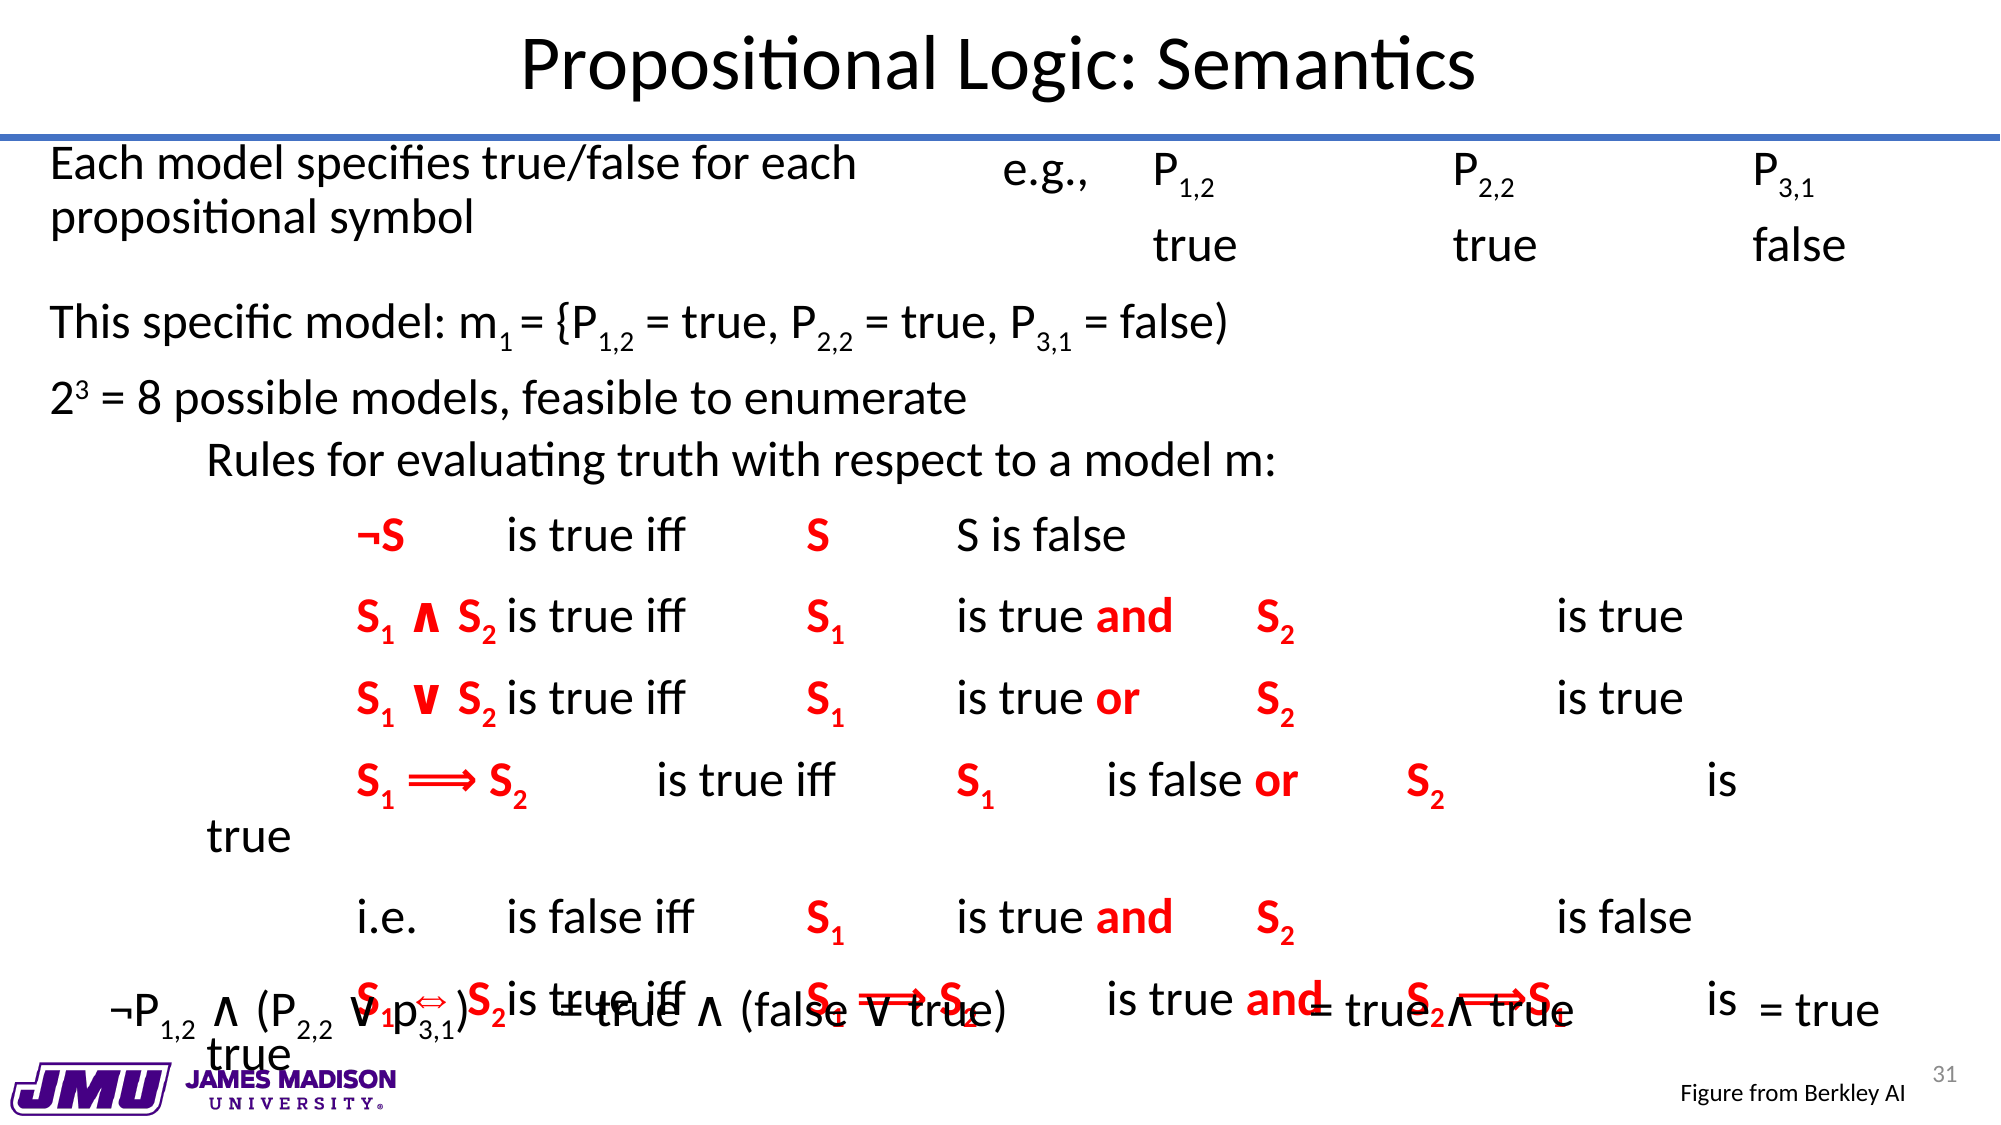

# Propositional Logic: Semantics
Each model specifies true/false for each propositional symbol

e.g., 	P1,2		P2,2		P3,1
	true		true		false
This specific model: m1 = {P1,2 = true, P2,2 = true, P3,1 = false)
23 = 8 possible models, feasible to enumerate
Rules for evaluating truth with respect to a model m:
	¬S	is true iff	S	S is false
	S1 ∧ S2	is true iff	S1	is true and 	S2 		is true
	S1 ∨ S2	is true iff	S1	is true or 	S2 		is true
	S1 ⟹ S2	is true iff	S1	is false or 	S2 		is true
	i.e.	is false iff	S1 	is true and	S2 		is false
	S1 ⇔ S2	is true iff	S1 ⟹ S2	is true and 	S2 ⟹S1 	is true

¬P1,2 ∧ (P2,2 ∨ p3,1) 	= true ∧ (false ∨ true) 		= true ∧ true		= true
31
Figure from Berkley AI